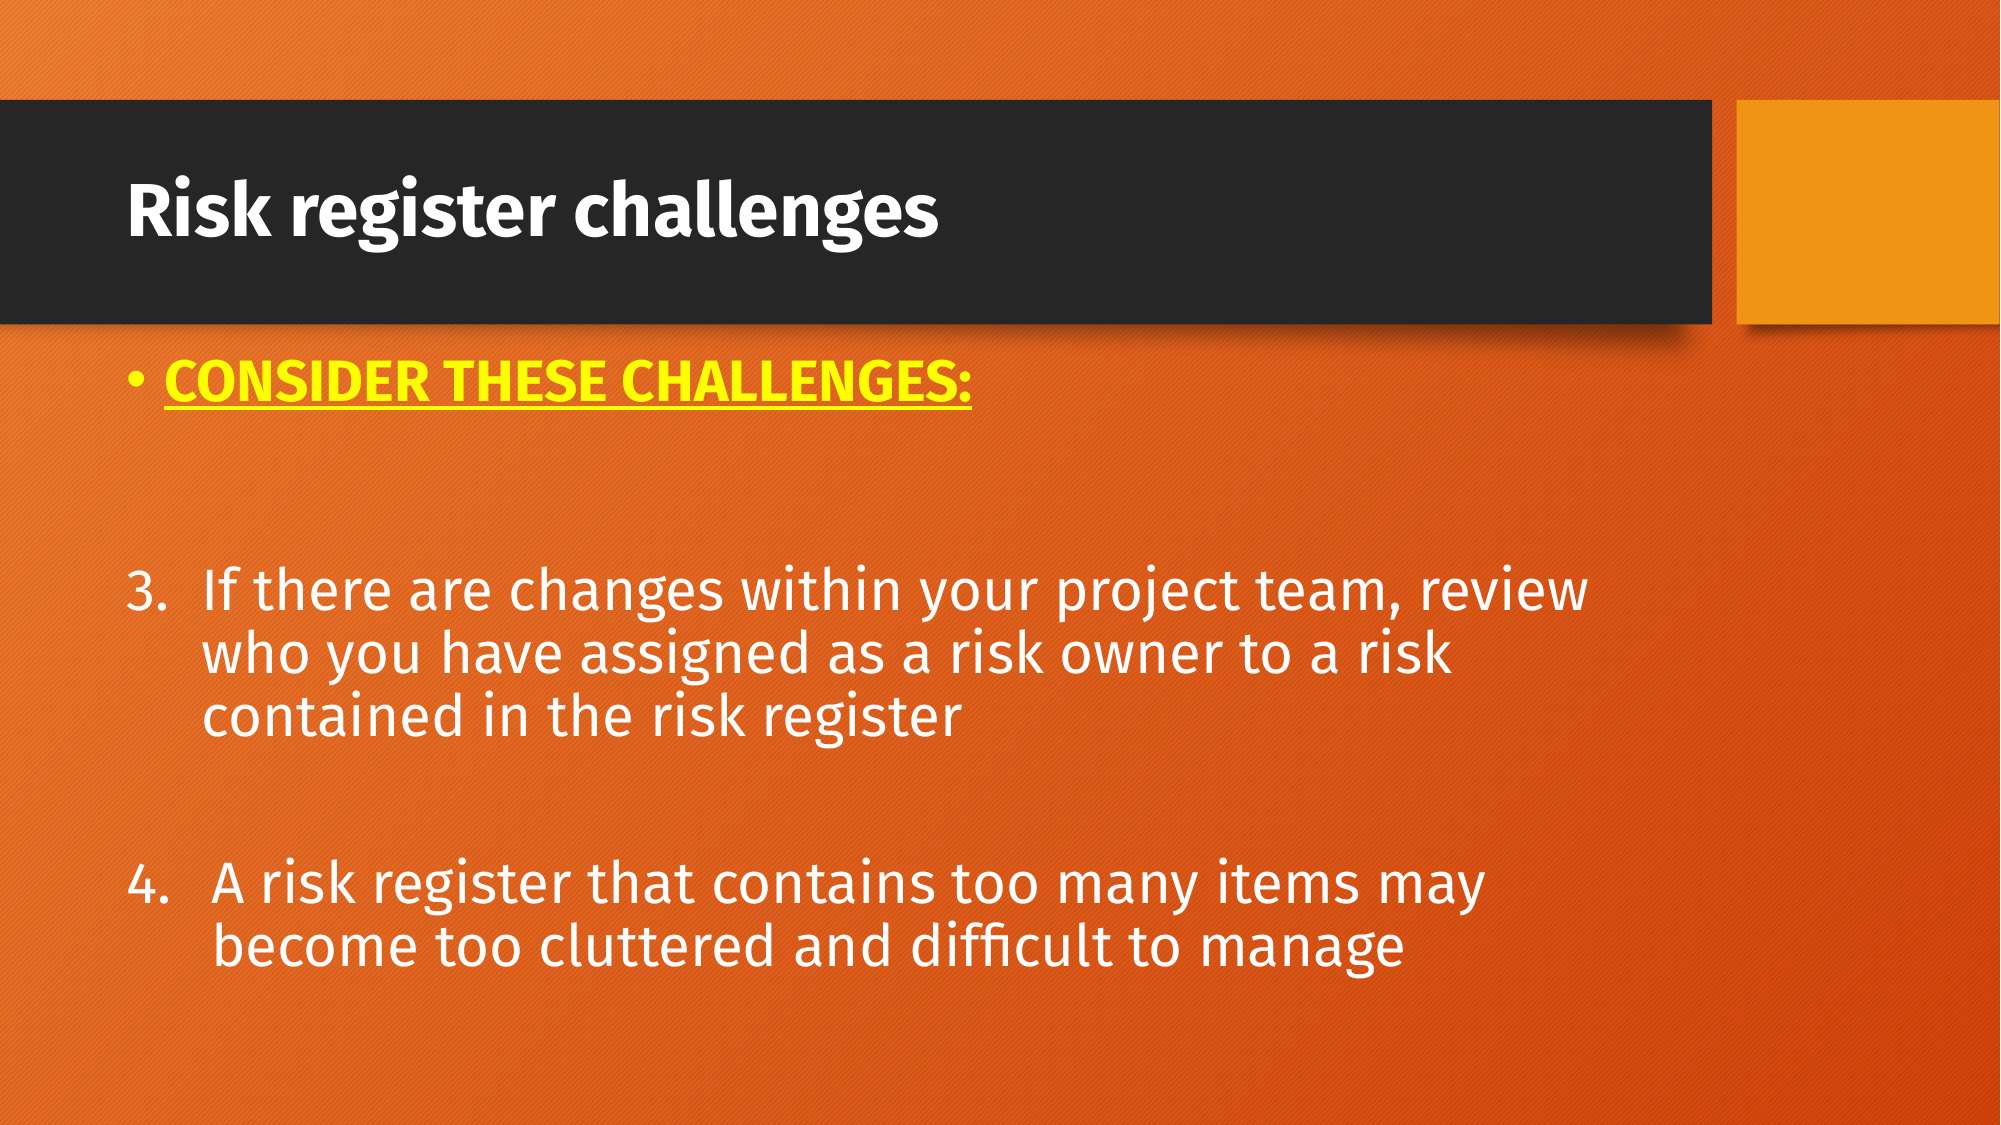

# Risk register challenges
CONSIDER THESE CHALLENGES:

If there are changes within your project team, review who you have assigned as a risk owner to a risk contained in the risk register

A risk register that contains too many items may become too cluttered and difficult to manage